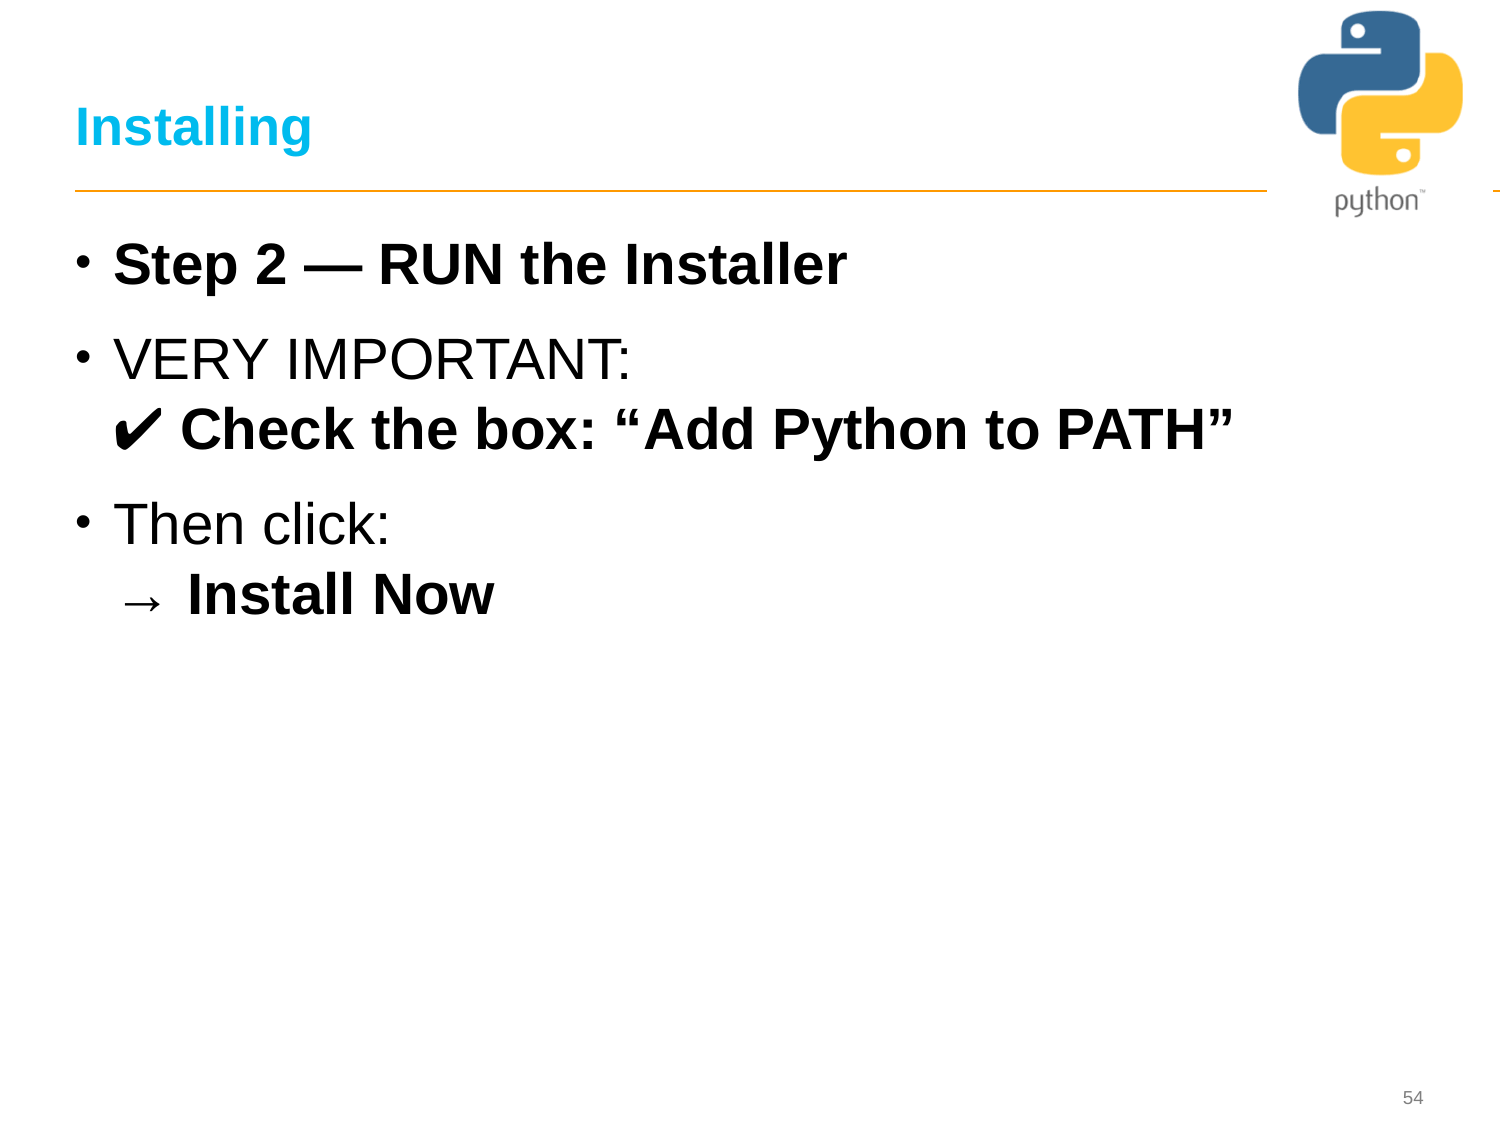

# Installing
Step 2 — RUN the Installer
VERY IMPORTANT:
✔️ Check the box: “Add Python to PATH”
Then click:
→ Install Now